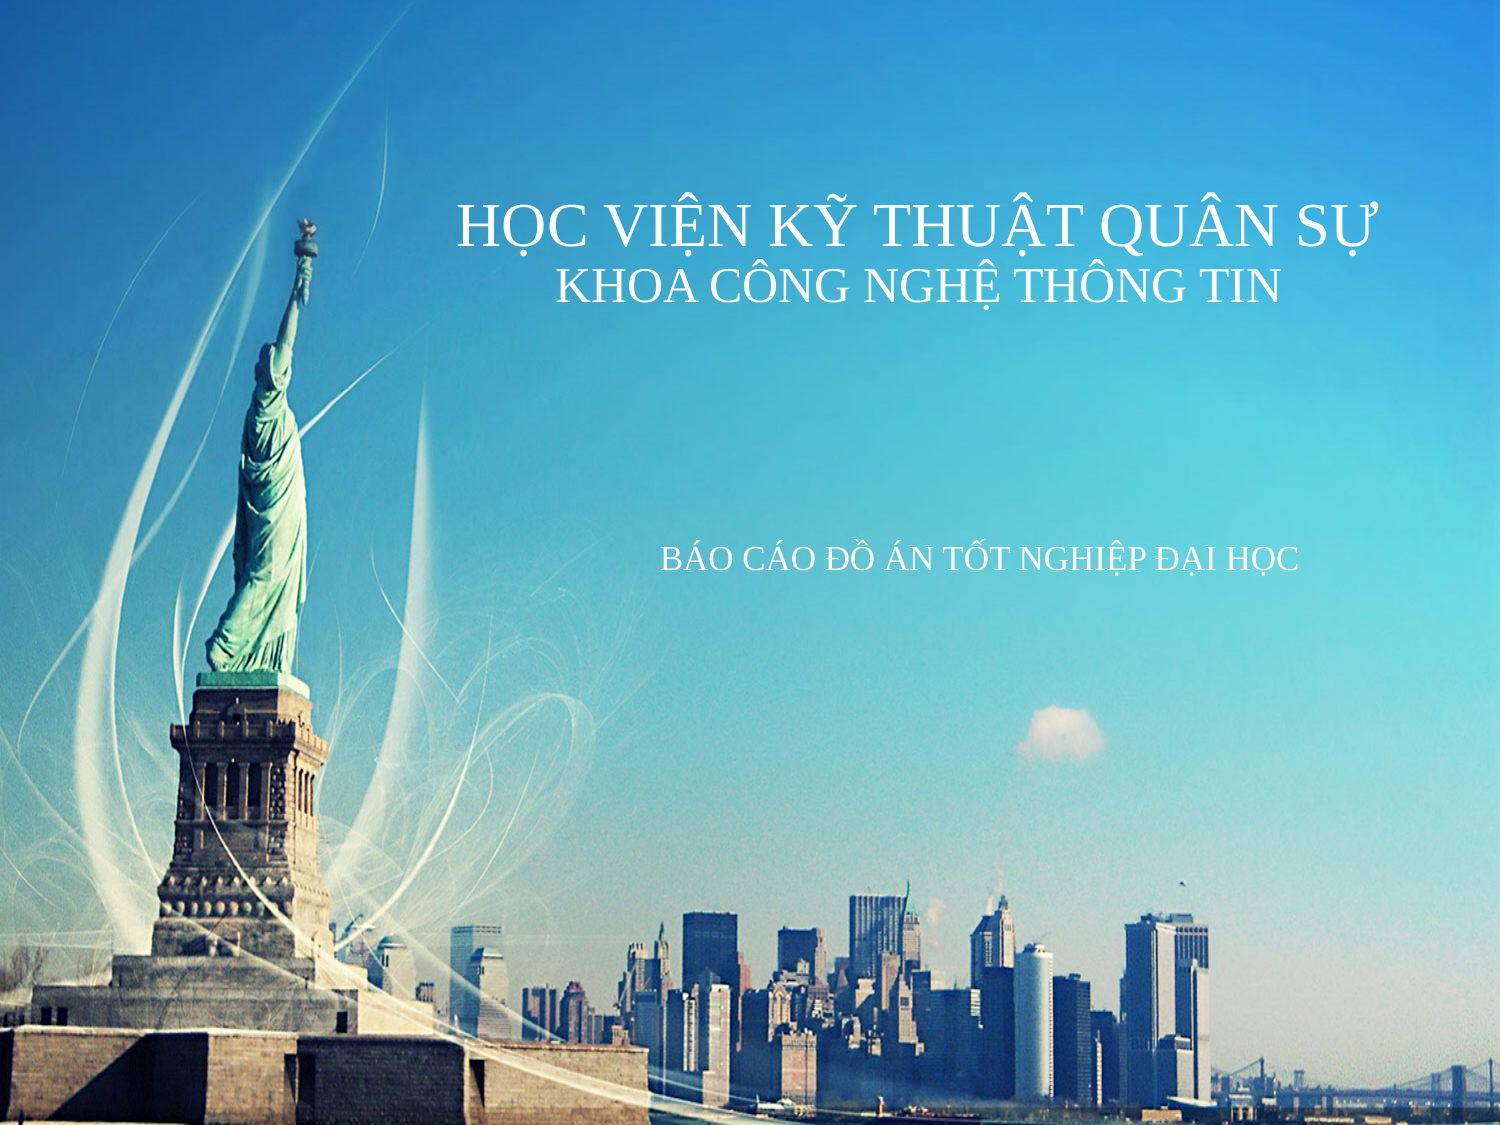

# HỌC VIỆN KỸ THUẬT QUÂN SỰ KHOA CÔNG NGHỆ THÔNG TIN
BÁO CÁO ĐỒ ÁN TỐT NGHIỆP ĐẠI HỌC